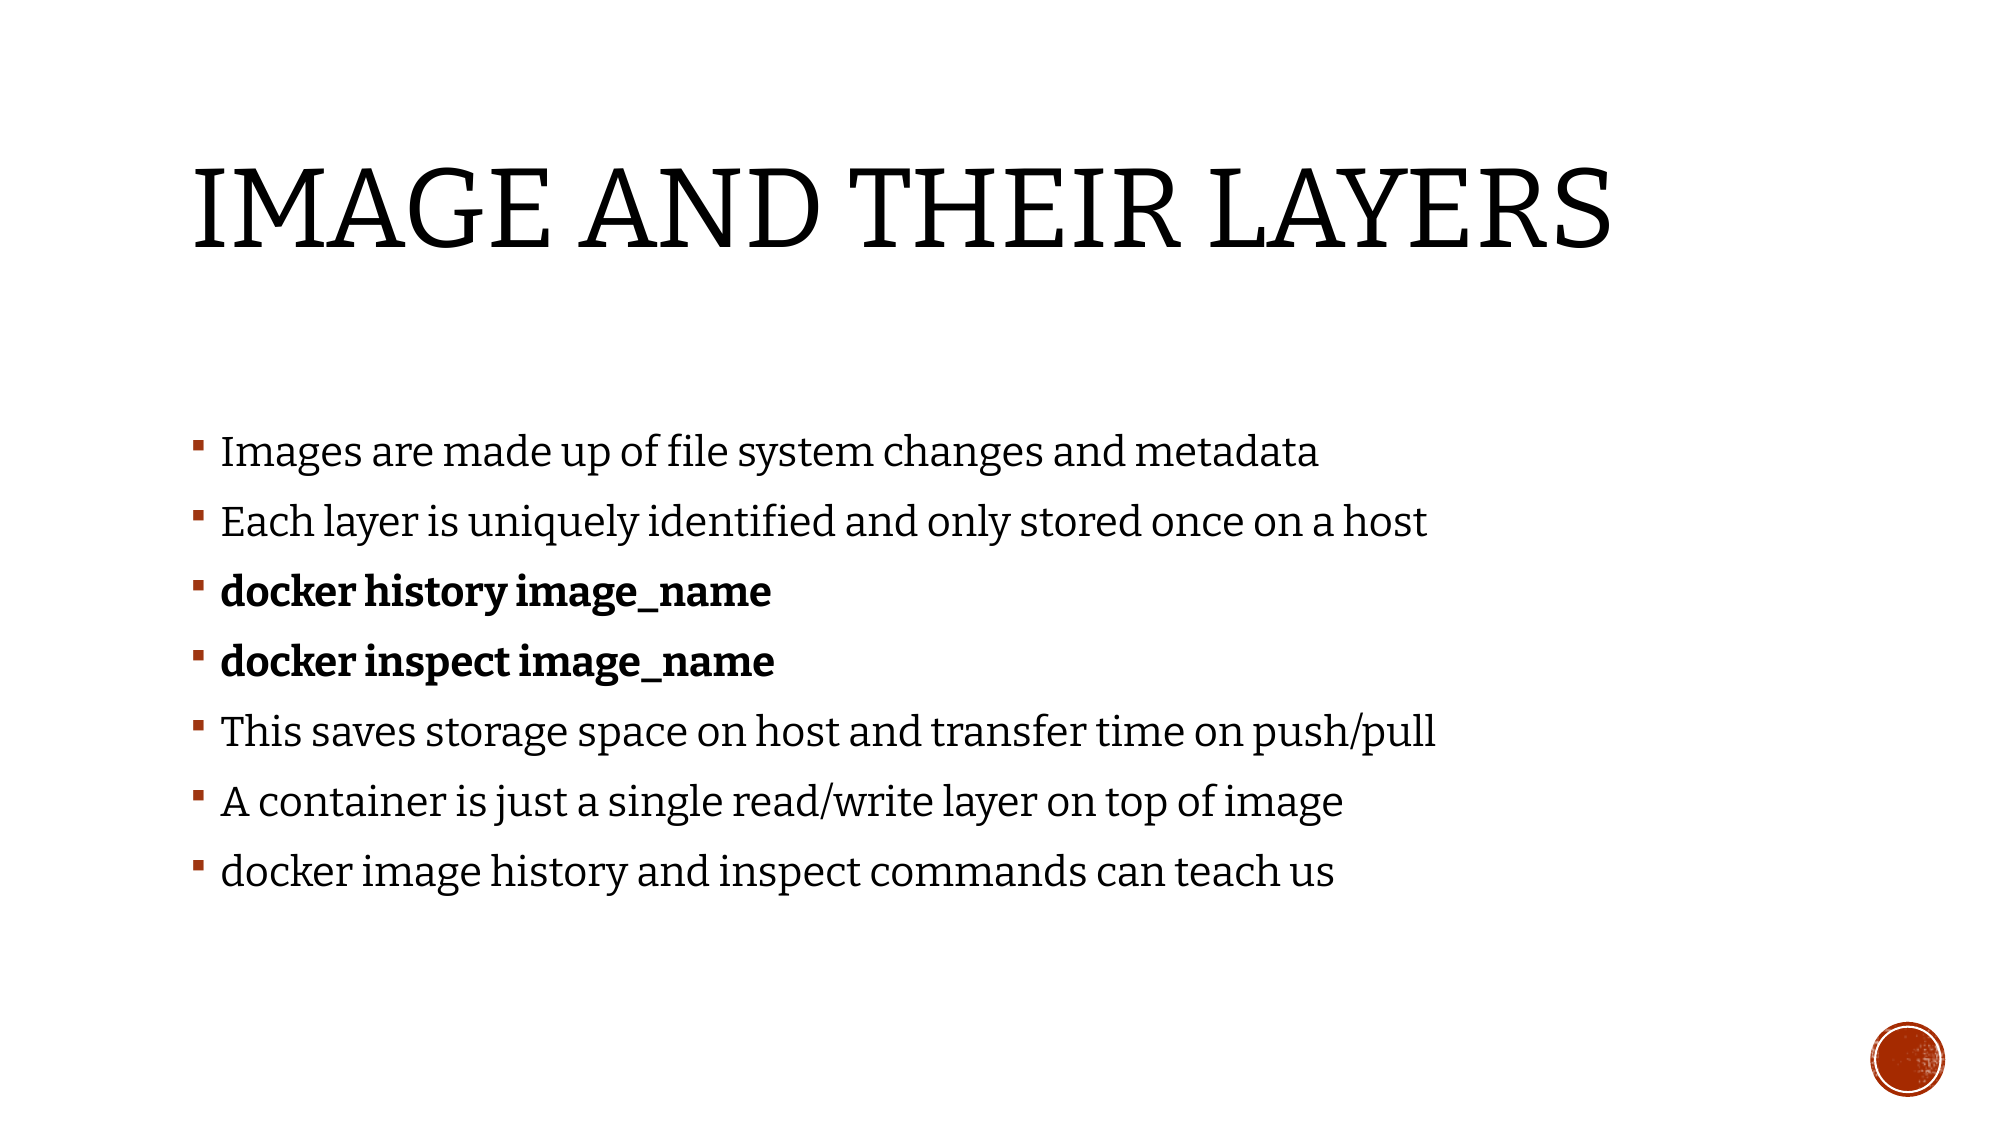

# Image and their layers

Images are made up of file system changes and metadata
Each layer is uniquely identified and only stored once on a host
docker history image_name
docker inspect image_name
This saves storage space on host and transfer time on push/pull
A container is just a single read/write layer on top of image
docker image history and inspect commands can teach us